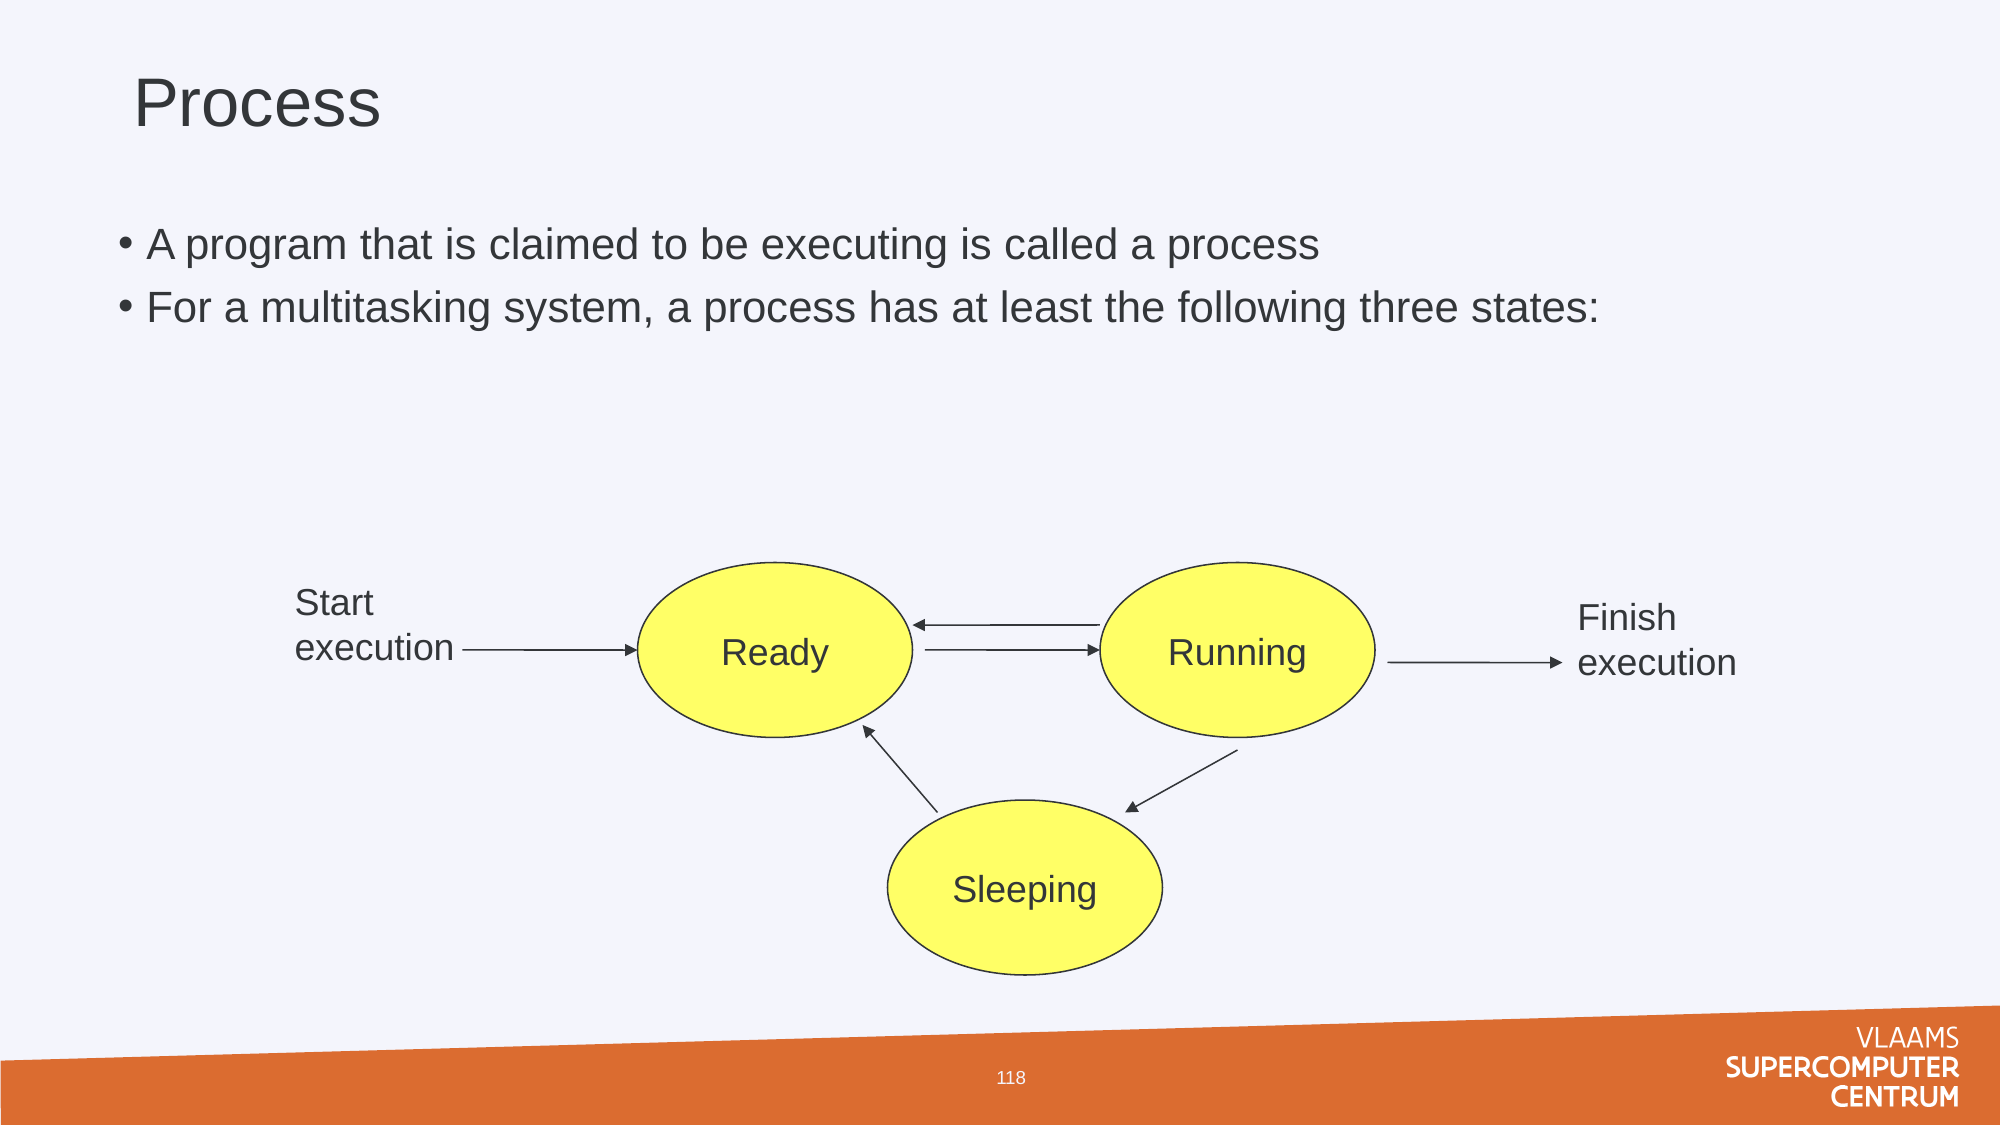

# Process
A program that is claimed to be executing is called a process
For a multitasking system, a process has at least the following three states:
Ready
Running
Start execution
Finish execution

Sleeping
118